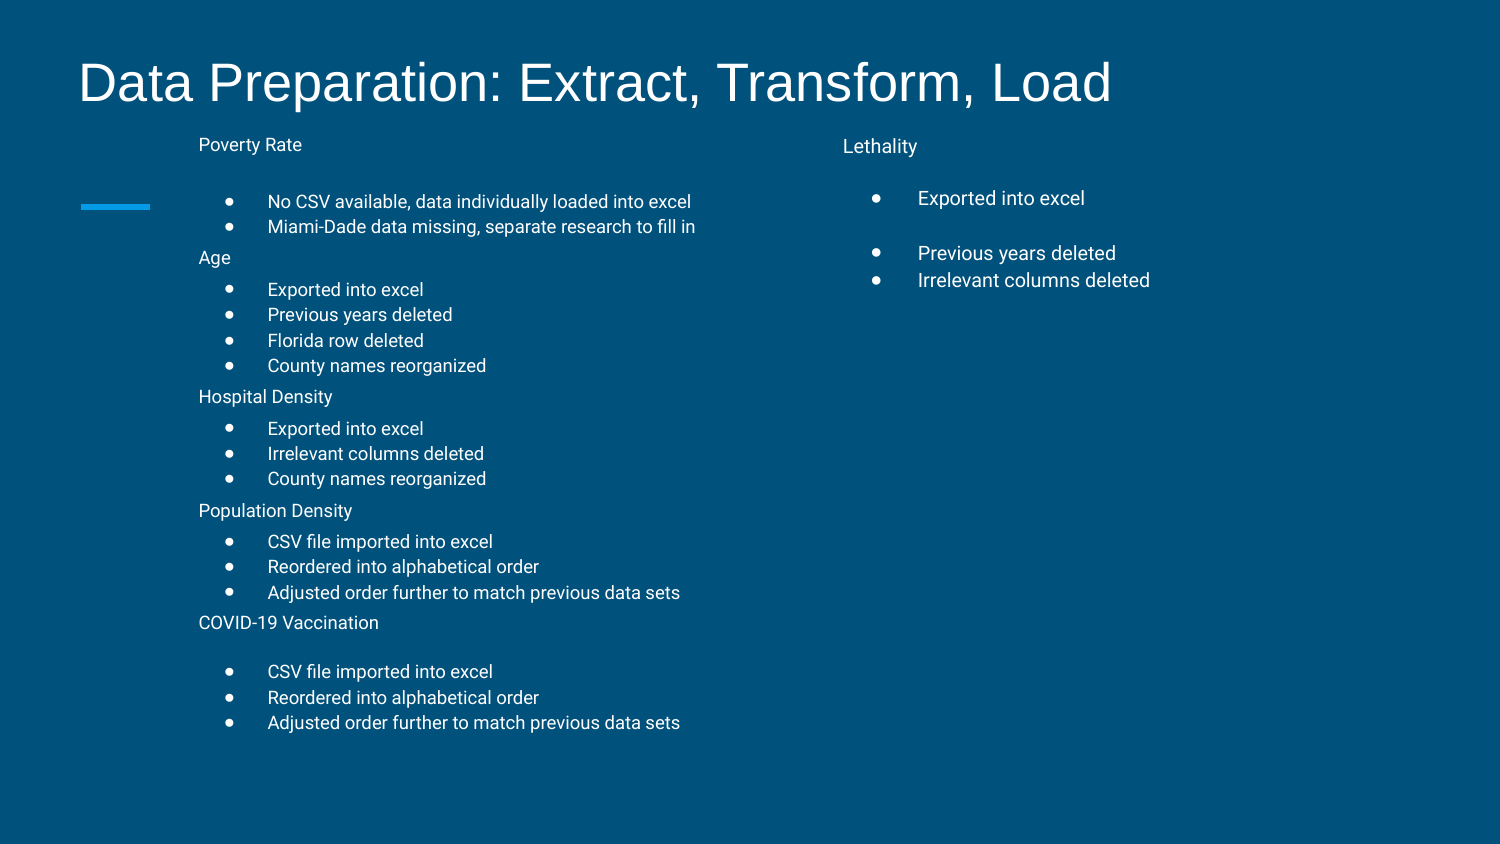

# Data Preparation: Extract, Transform, Load
Poverty Rate
No CSV available, data individually loaded into excel
Miami-Dade data missing, separate research to fill in
Age
Exported into excel
Previous years deleted
Florida row deleted
County names reorganized
Hospital Density
Exported into excel
Irrelevant columns deleted
County names reorganized
Population Density
CSV file imported into excel
Reordered into alphabetical order
Adjusted order further to match previous data sets
COVID-19 Vaccination

CSV file imported into excel
Reordered into alphabetical order
Adjusted order further to match previous data sets

Lethality
Exported into excel
Previous years deleted
Irrelevant columns deleted